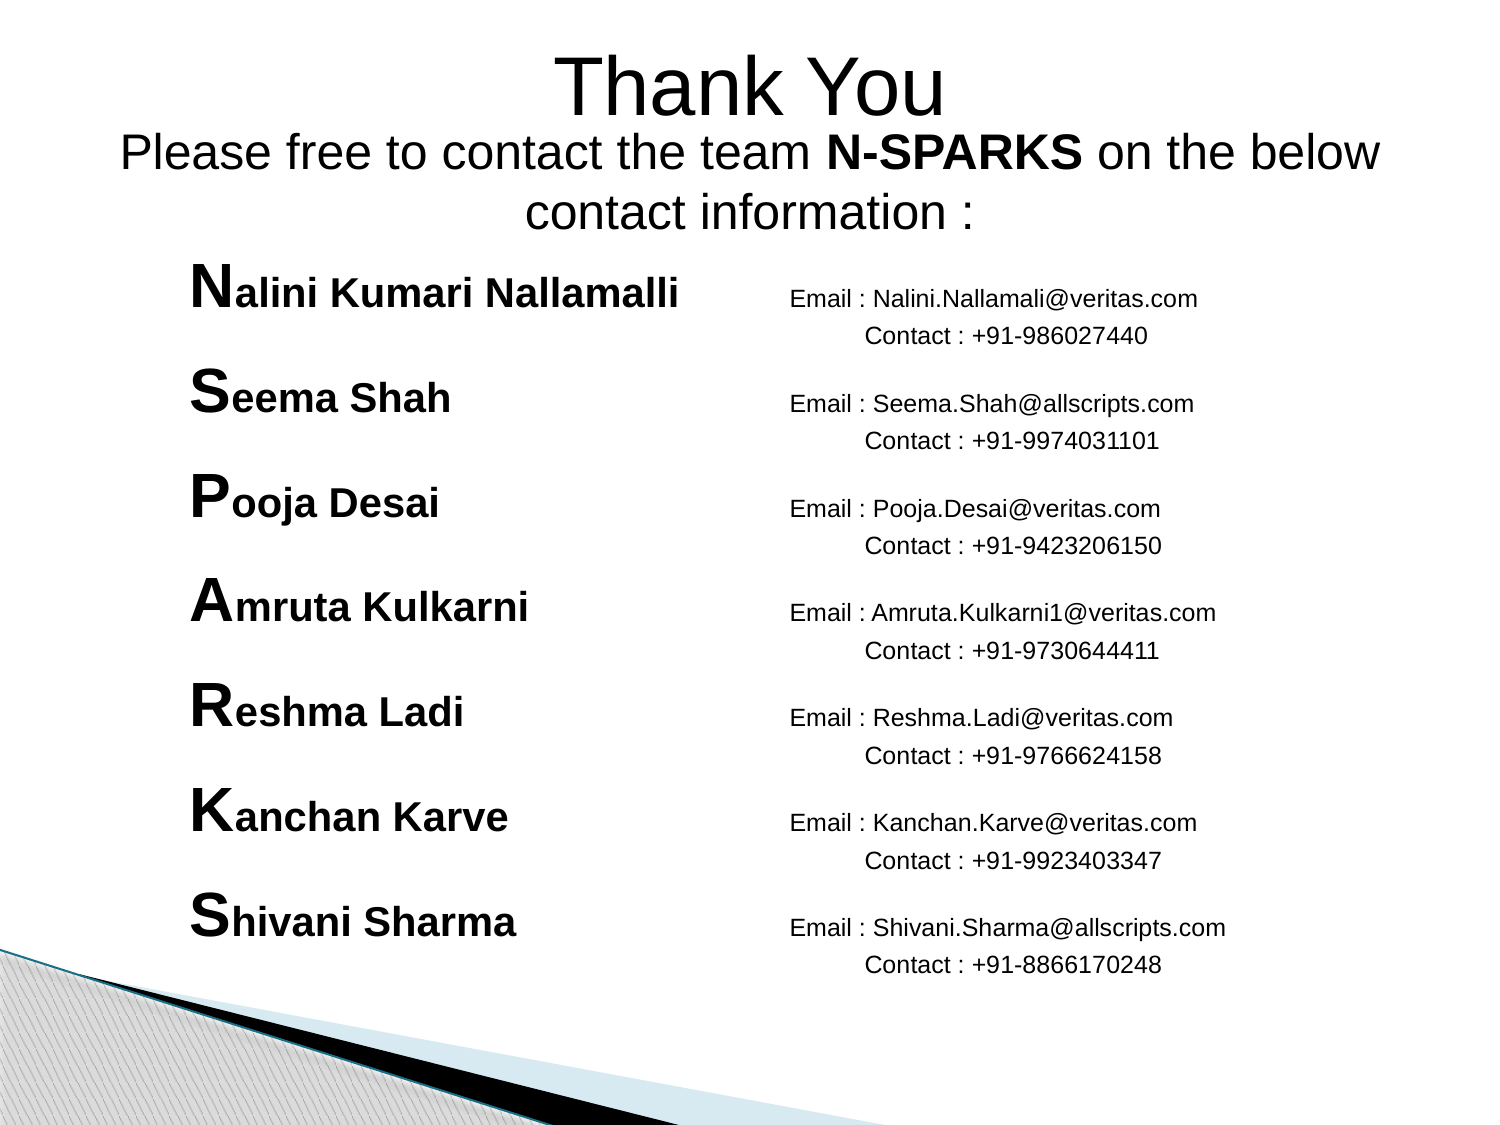

Thank You
Please free to contact the team N-SPARKS on the below contact information :

Nalini Kumari Nallamalli	Email : Nalini.Nallamali@veritas.com
				Contact : +91-986027440
Seema Shah			Email : Seema.Shah@allscripts.com
				Contact : +91-9974031101
Pooja Desai			Email : Pooja.Desai@veritas.com
				Contact : +91-9423206150
Amruta Kulkarni		Email : Amruta.Kulkarni1@veritas.com
				Contact : +91-9730644411
Reshma Ladi			Email : Reshma.Ladi@veritas.com
				Contact : +91-9766624158
Kanchan Karve		Email : Kanchan.Karve@veritas.com
				Contact : +91-9923403347
Shivani Sharma		Email : Shivani.Sharma@allscripts.com
				Contact : +91-8866170248